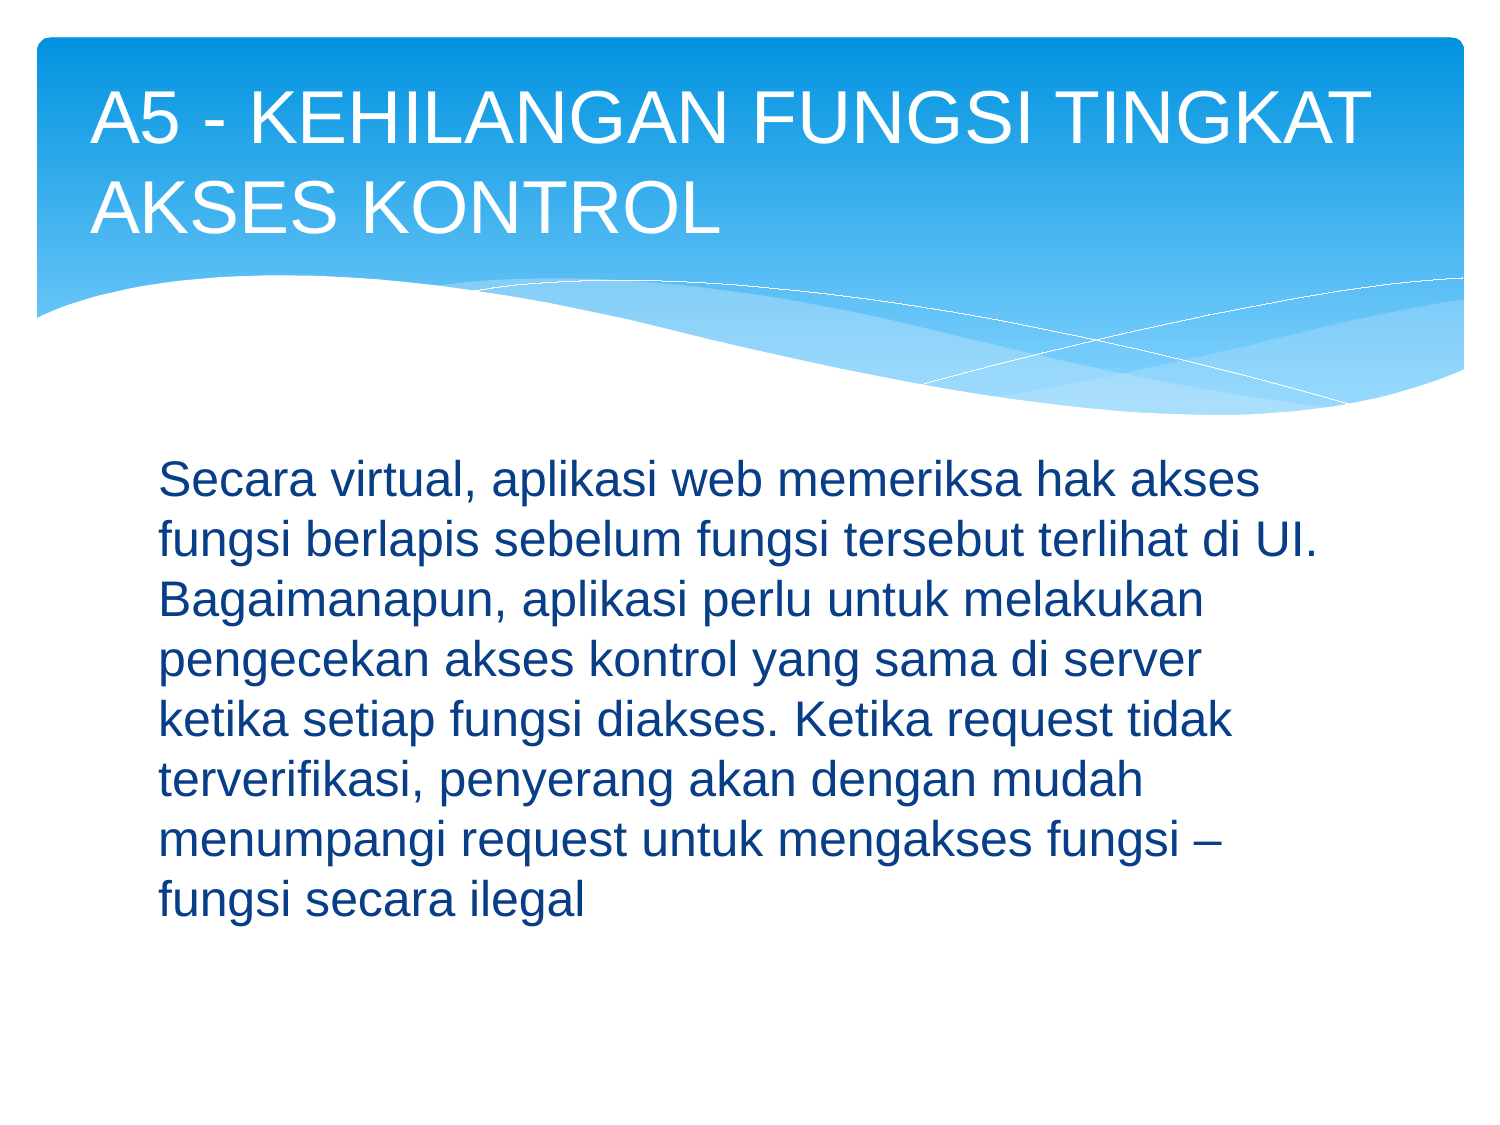

# A5 - Kehilangan Fungsi Tingkat Akses Kontrol
Secara virtual, aplikasi web memeriksa hak akses fungsi berlapis sebelum fungsi tersebut terlihat di UI. Bagaimanapun, aplikasi perlu untuk melakukan pengecekan akses kontrol yang sama di server ketika setiap fungsi diakses. Ketika request tidak terverifikasi, penyerang akan dengan mudah menumpangi request untuk mengakses fungsi – fungsi secara ilegal